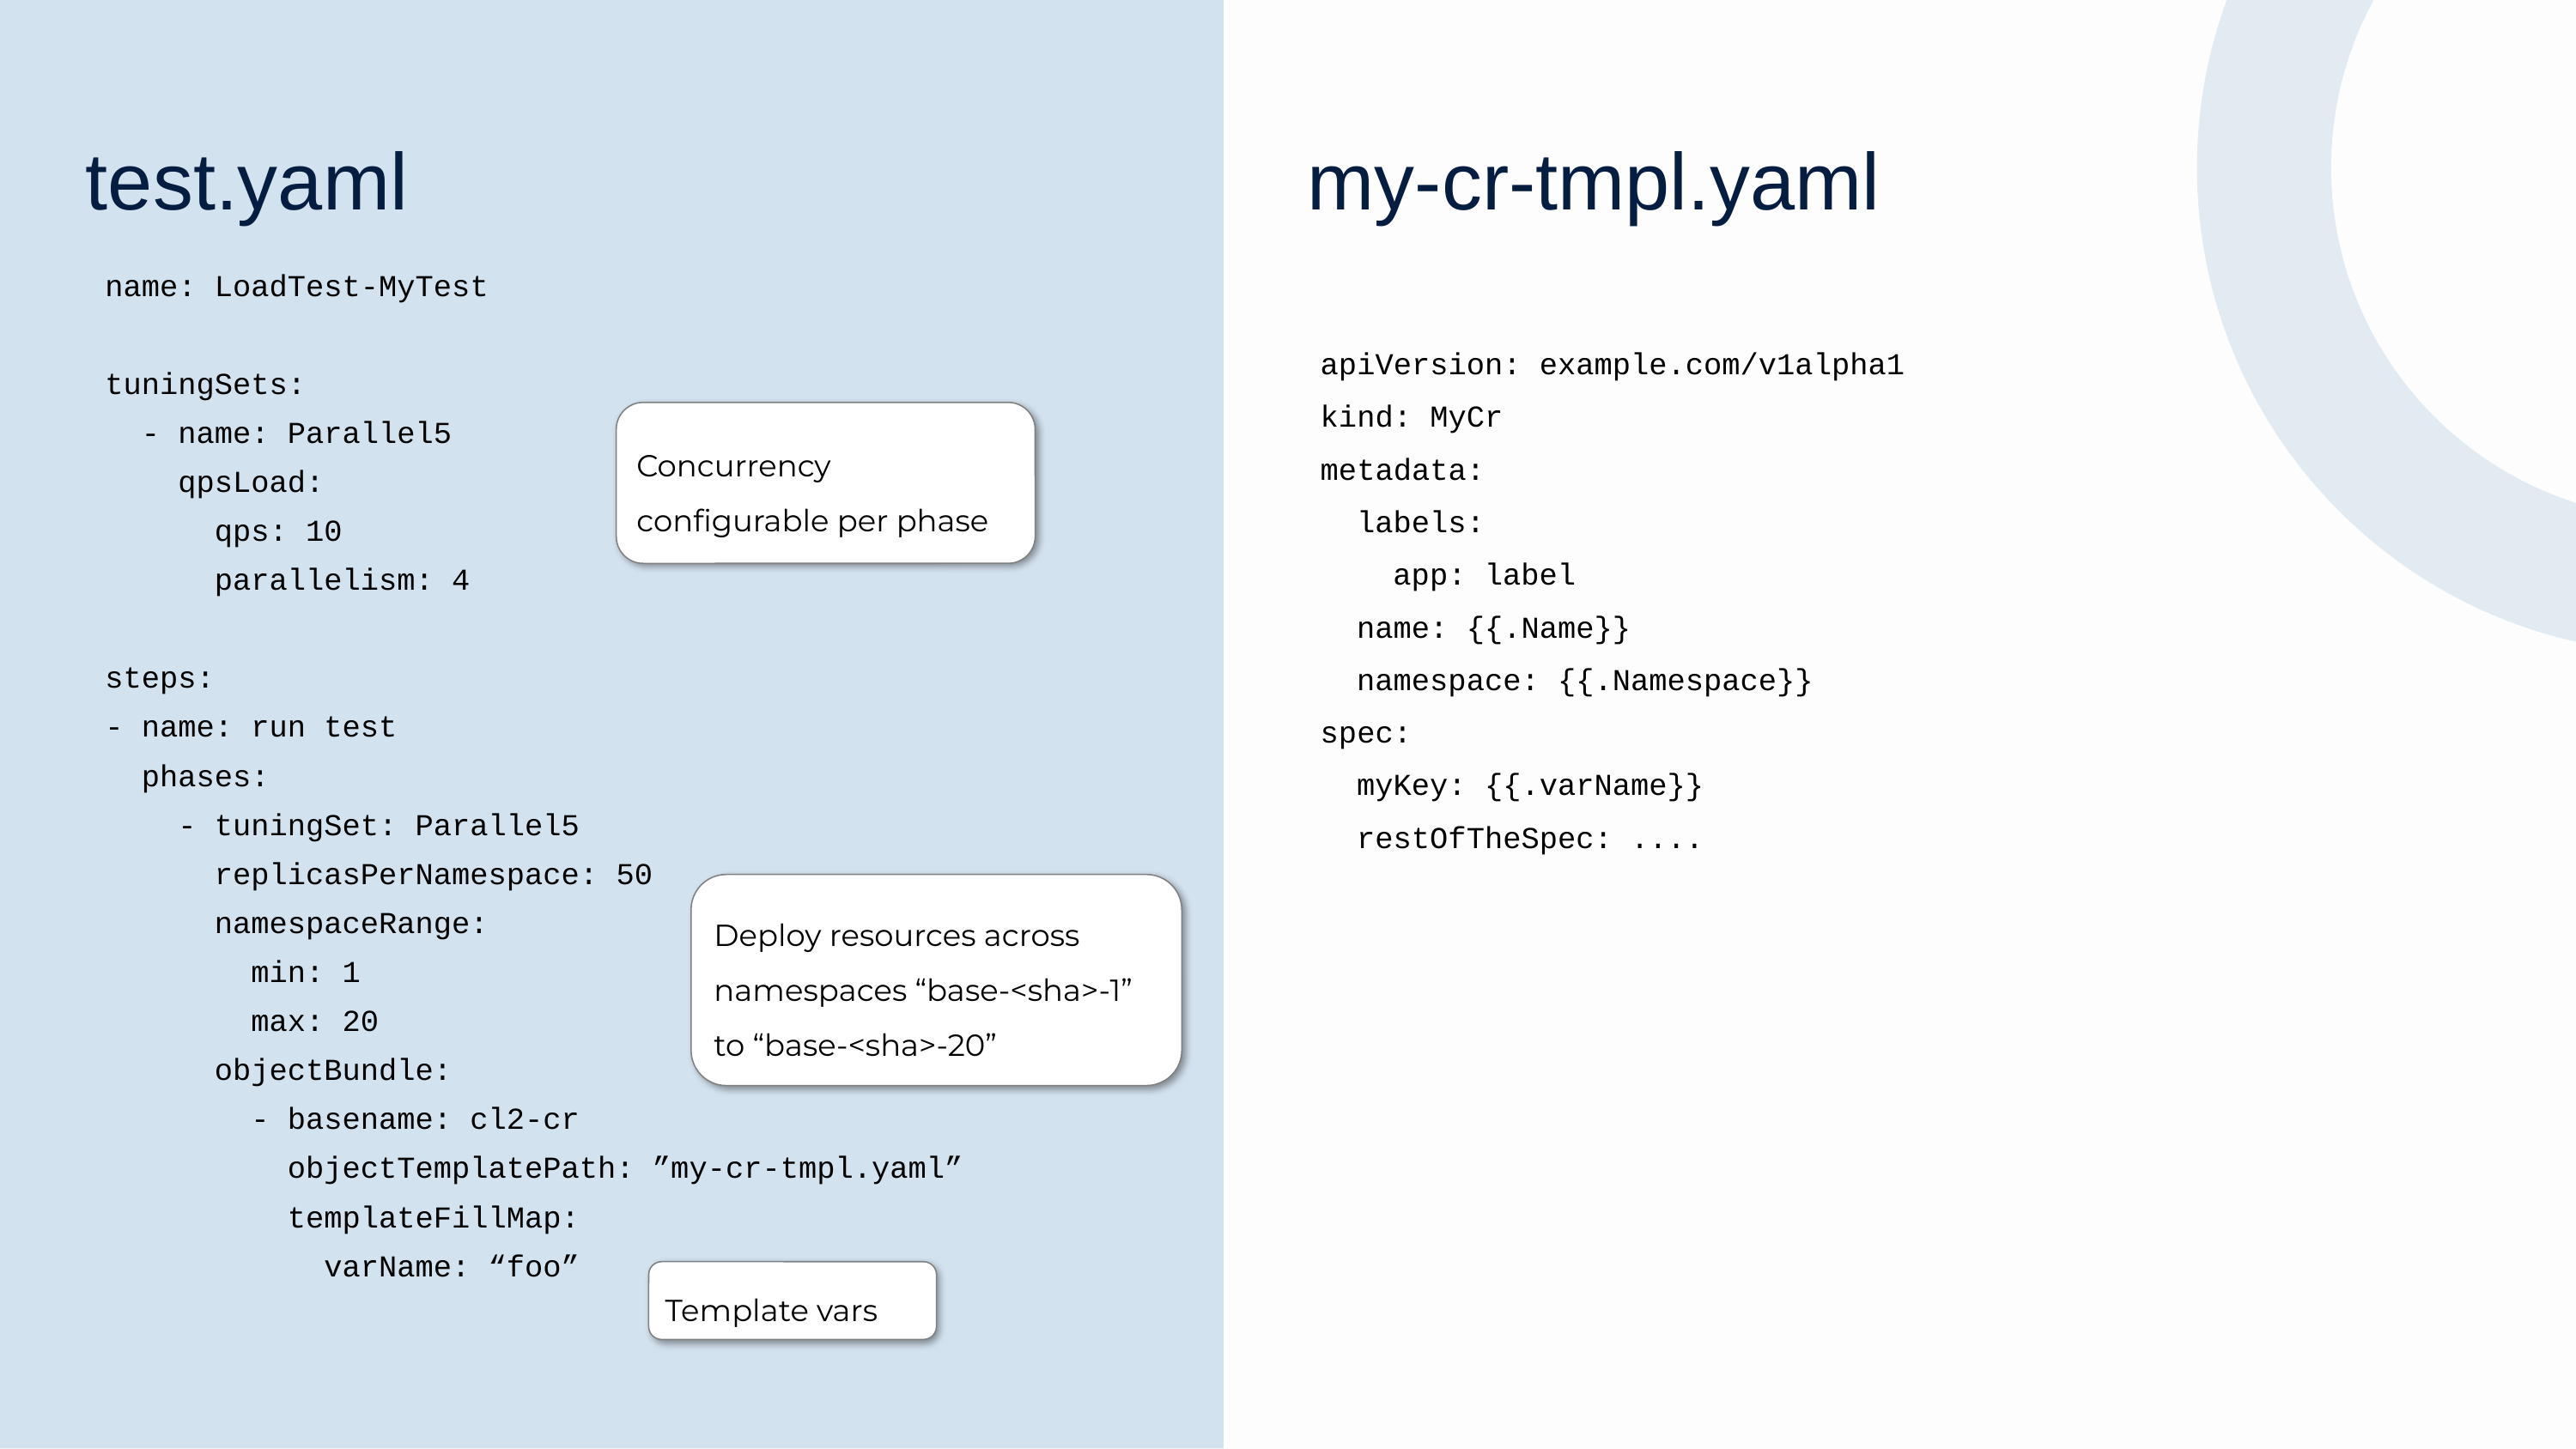

my-cr-tmpl.yaml
test.yaml
name: LoadTest-MyTest

tuningSets:
  - name: Parallel5
    qpsLoad:
      qps: 10
      parallelism: 4

steps:
- name: run test
  phases:
    - tuningSet: Parallel5
      replicasPerNamespace: 50
      namespaceRange:
        min: 1
        max: 20
      objectBundle:
        - basename: cl2-cr
          objectTemplatePath: ”my-cr-tmpl.yaml”
          templateFillMap:
            varName: “foo”
apiVersion: example.com/v1alpha1
kind: MyCr
metadata:
  labels:
    app: label
  name: {{.Name}}
  namespace: {{.Namespace}}
spec:
  myKey: {{.varName}}
  restOfTheSpec: ....
Concurrency configurable per phase
Deploy resources across namespaces “base-<sha>-1” to “base-<sha>-20”
Template vars